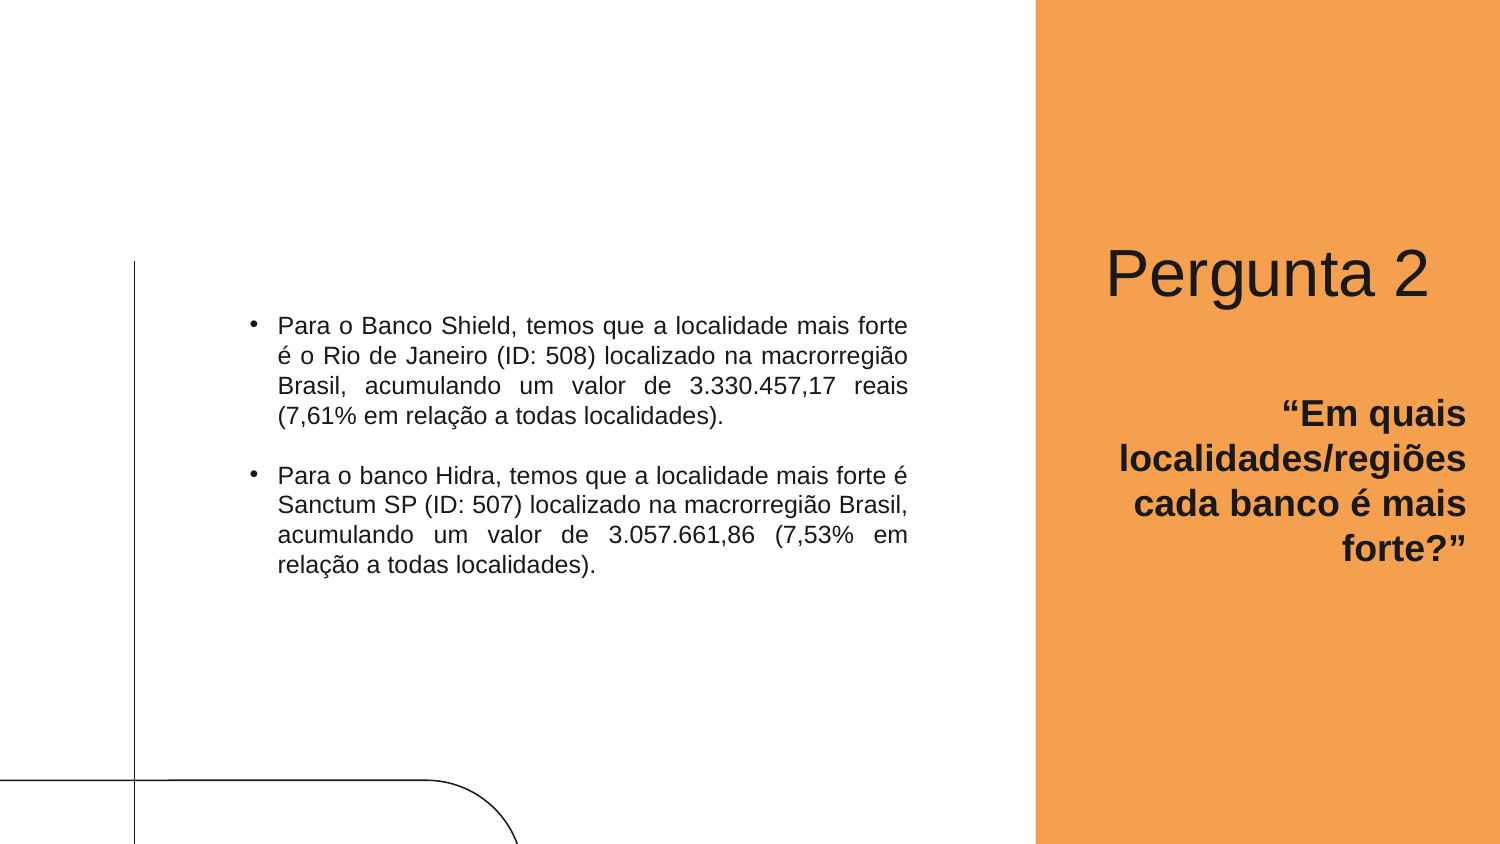

Pergunta 2
Para o Banco Shield, temos que a localidade mais forte é o Rio de Janeiro (ID: 508) localizado na macrorregião Brasil, acumulando um valor de 3.330.457,17 reais (7,61% em relação a todas localidades).

Para o banco Hidra, temos que a localidade mais forte é Sanctum SP (ID: 507) localizado na macrorregião Brasil, acumulando um valor de 3.057.661,86 (7,53% em relação a todas localidades).
“Em quais localidades/regiões cada banco é mais forte?”